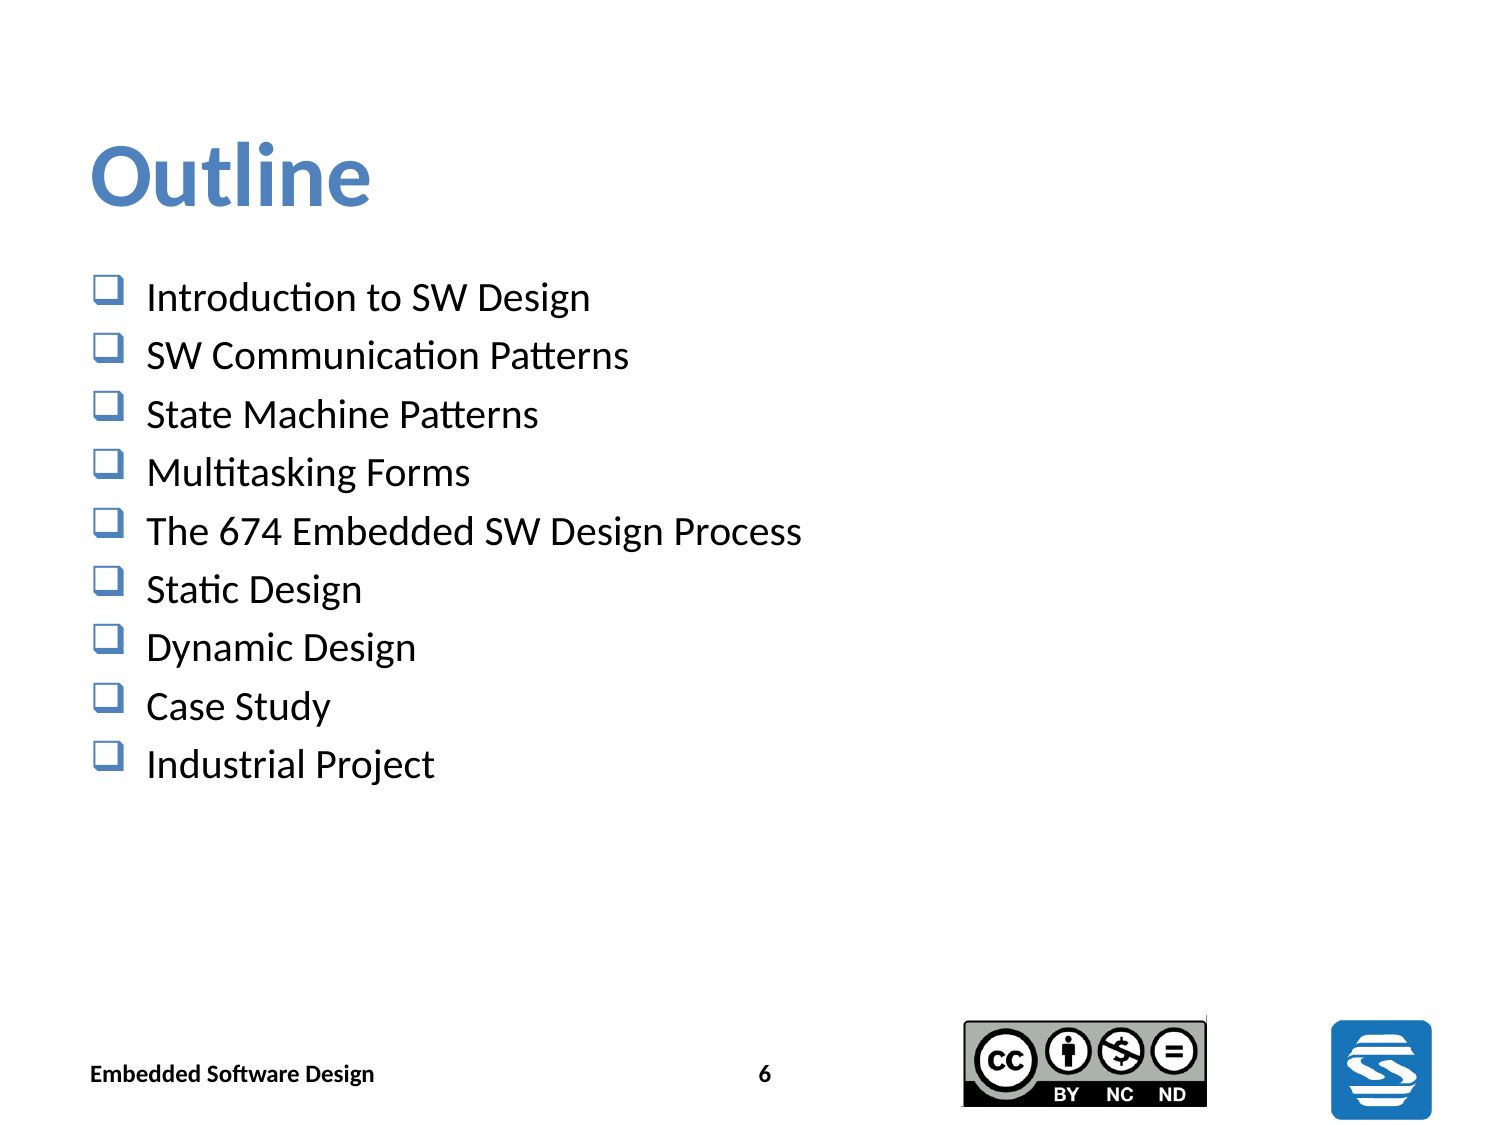

# Outline
Introduction to SW Design
SW Communication Patterns
State Machine Patterns
Multitasking Forms
The 674 Embedded SW Design Process
Static Design
Dynamic Design
Case Study
Industrial Project
Embedded Software Design
6